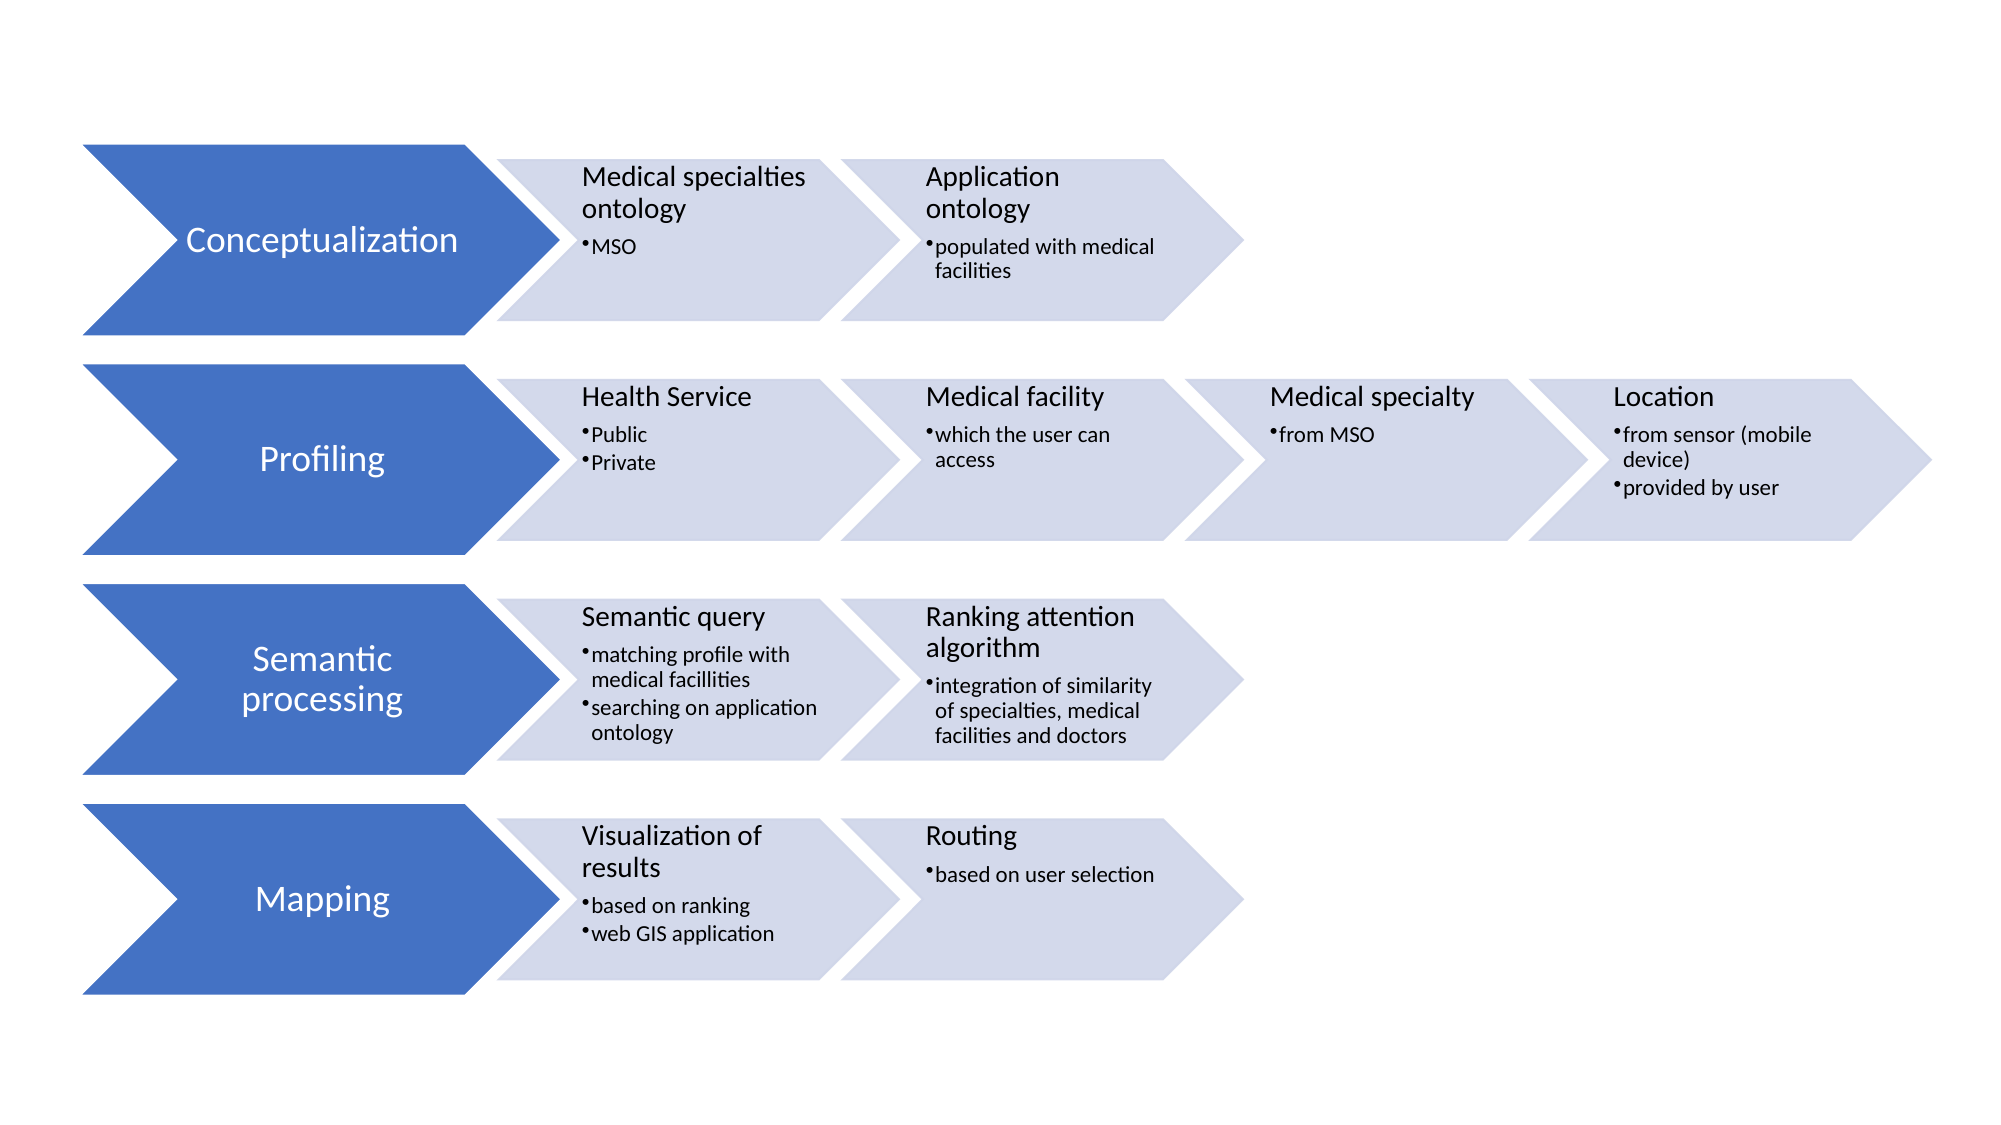

Conceptualization
Medical specialties ontology
MSO
Application ontology
populated with medical facilities
Profiling
Health Service
Public
Private
Medical facility
which the user can access
Medical specialty
from MSO
Location
from sensor (mobile device)
provided by user
Semantic processing
Semantic query
matching profile with medical facillities
searching on application ontology
Ranking attention algorithm
integration of similarity of specialties, medical facilities and doctors
Mapping
Visualization of results
based on ranking
web GIS application
Routing
based on user selection